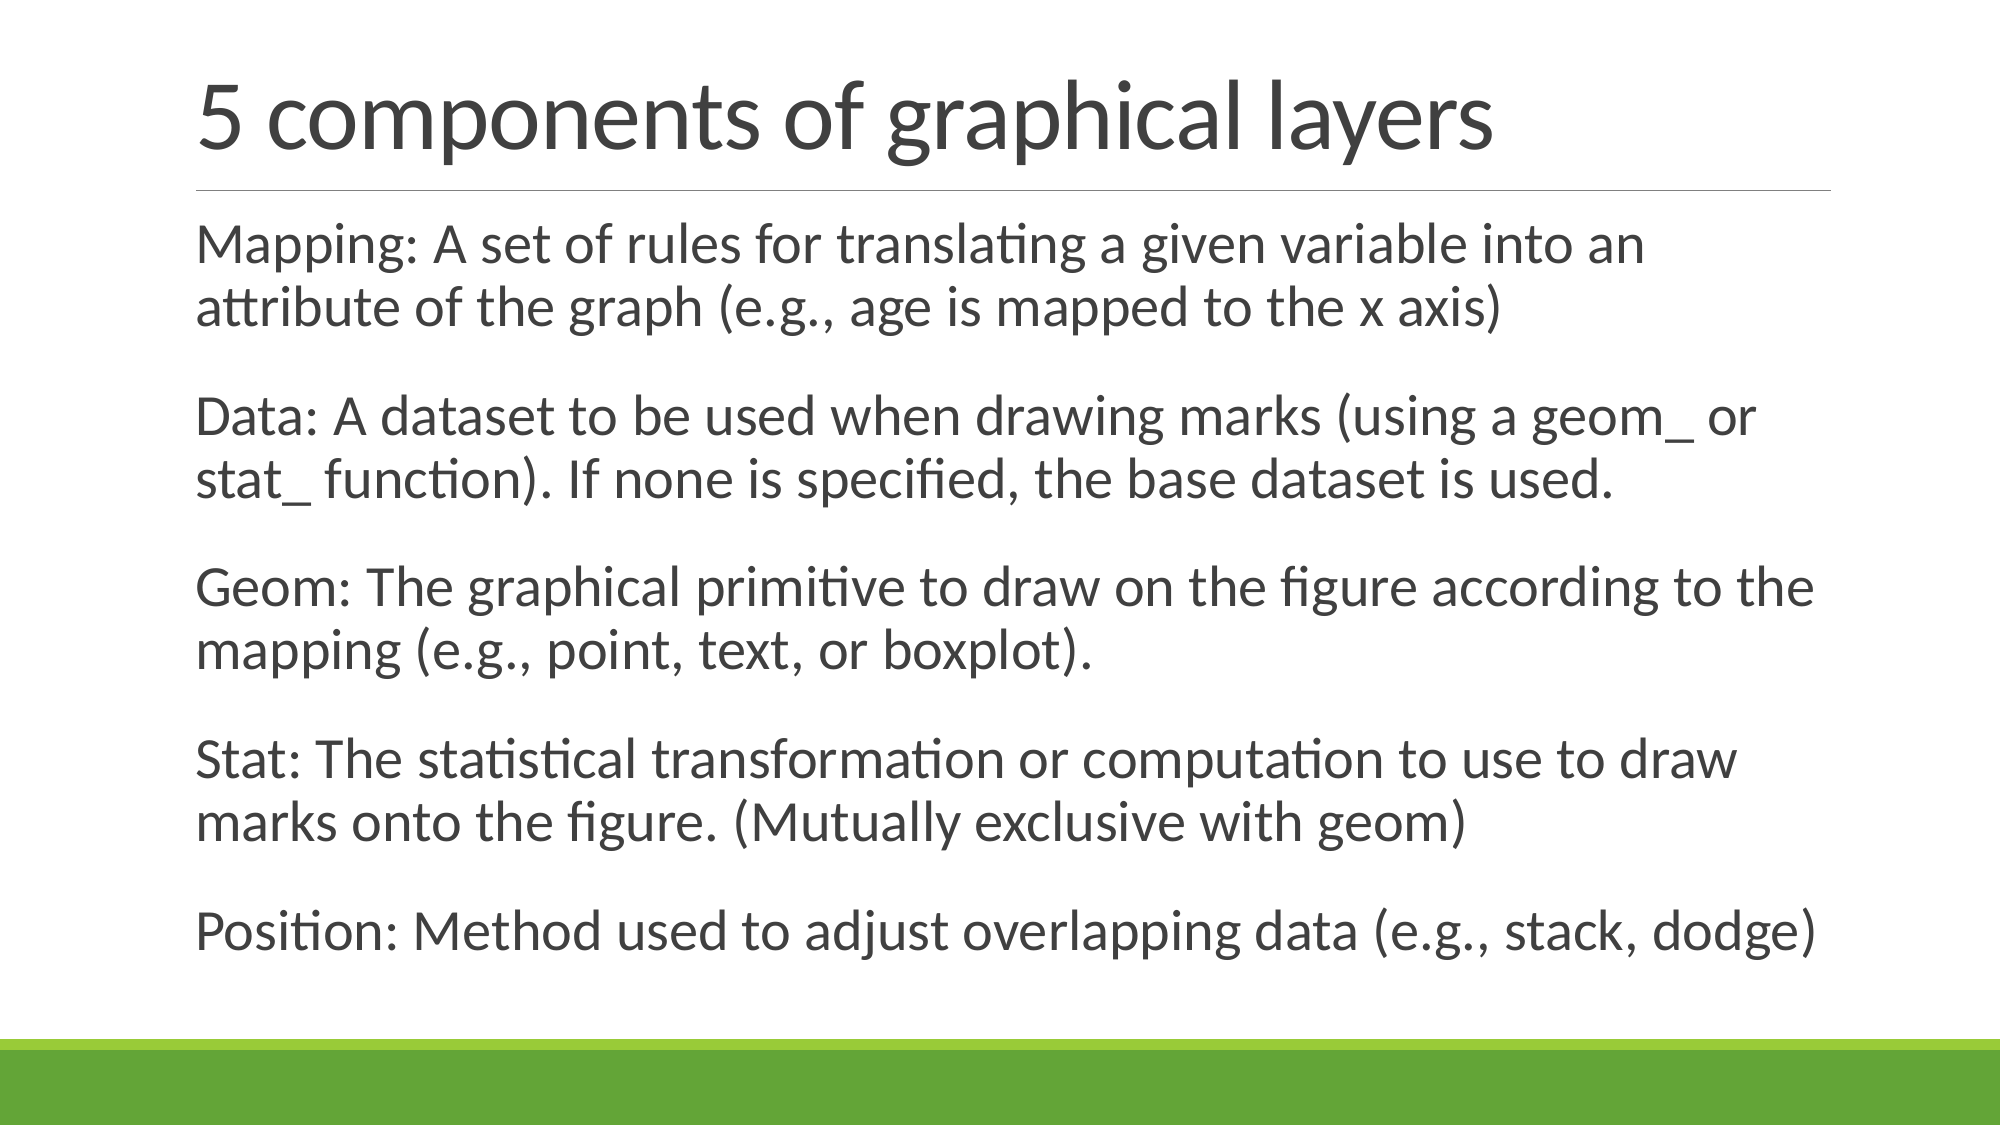

# 5 components of graphical layers
Mapping: A set of rules for translating a given variable into an attribute of the graph (e.g., age is mapped to the x axis)
Data: A dataset to be used when drawing marks (using a geom_ or stat_ function). If none is specified, the base dataset is used.
Geom: The graphical primitive to draw on the figure according to the mapping (e.g., point, text, or boxplot).
Stat: The statistical transformation or computation to use to draw marks onto the figure. (Mutually exclusive with geom)
Position: Method used to adjust overlapping data (e.g., stack, dodge)